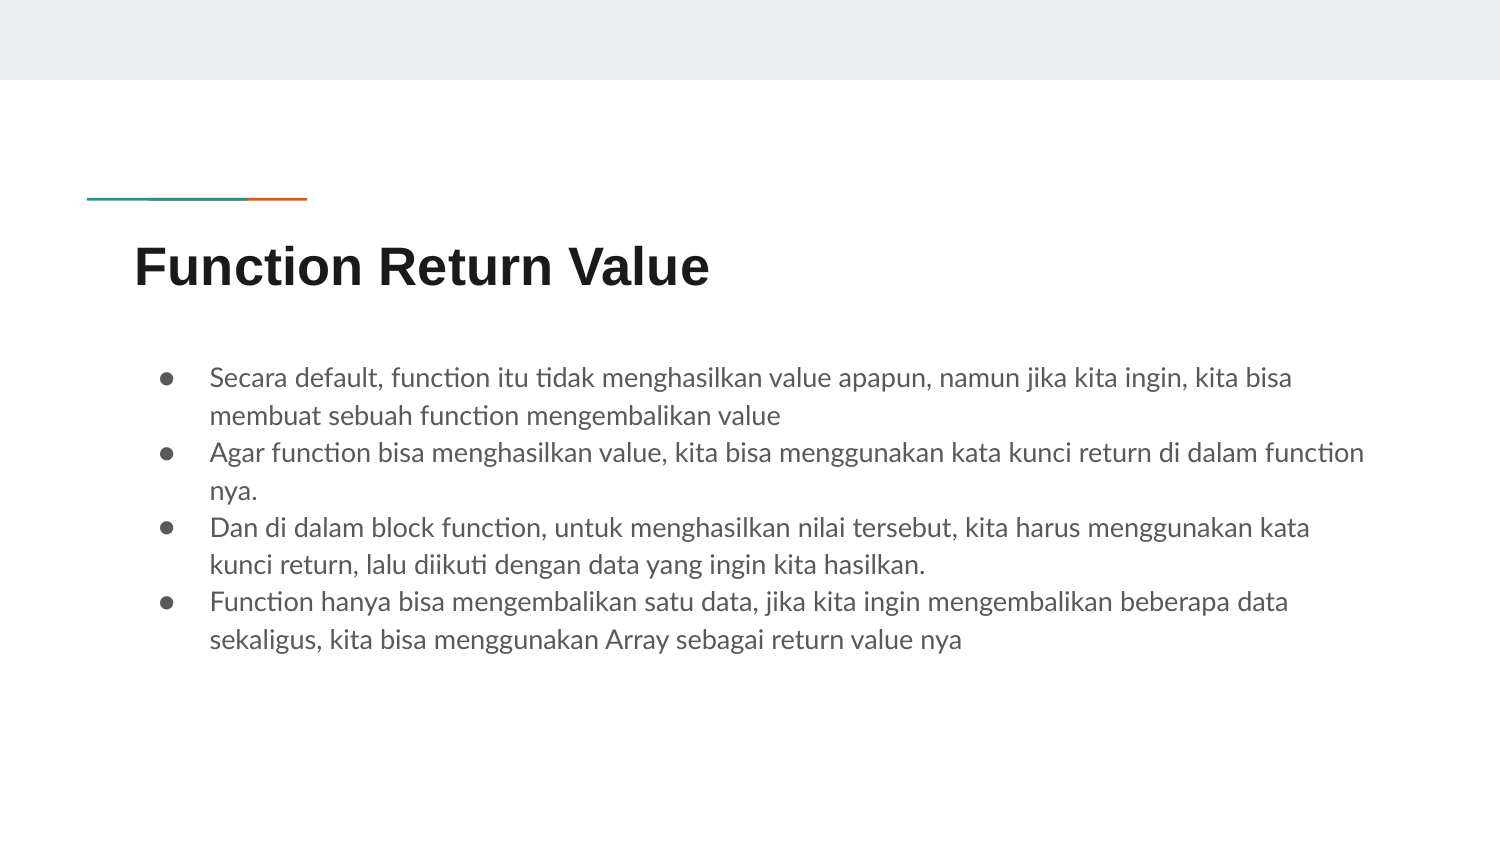

# Function Return Value
Secara default, function itu tidak menghasilkan value apapun, namun jika kita ingin, kita bisa membuat sebuah function mengembalikan value
Agar function bisa menghasilkan value, kita bisa menggunakan kata kunci return di dalam function nya.
Dan di dalam block function, untuk menghasilkan nilai tersebut, kita harus menggunakan kata kunci return, lalu diikuti dengan data yang ingin kita hasilkan.
Function hanya bisa mengembalikan satu data, jika kita ingin mengembalikan beberapa data sekaligus, kita bisa menggunakan Array sebagai return value nya